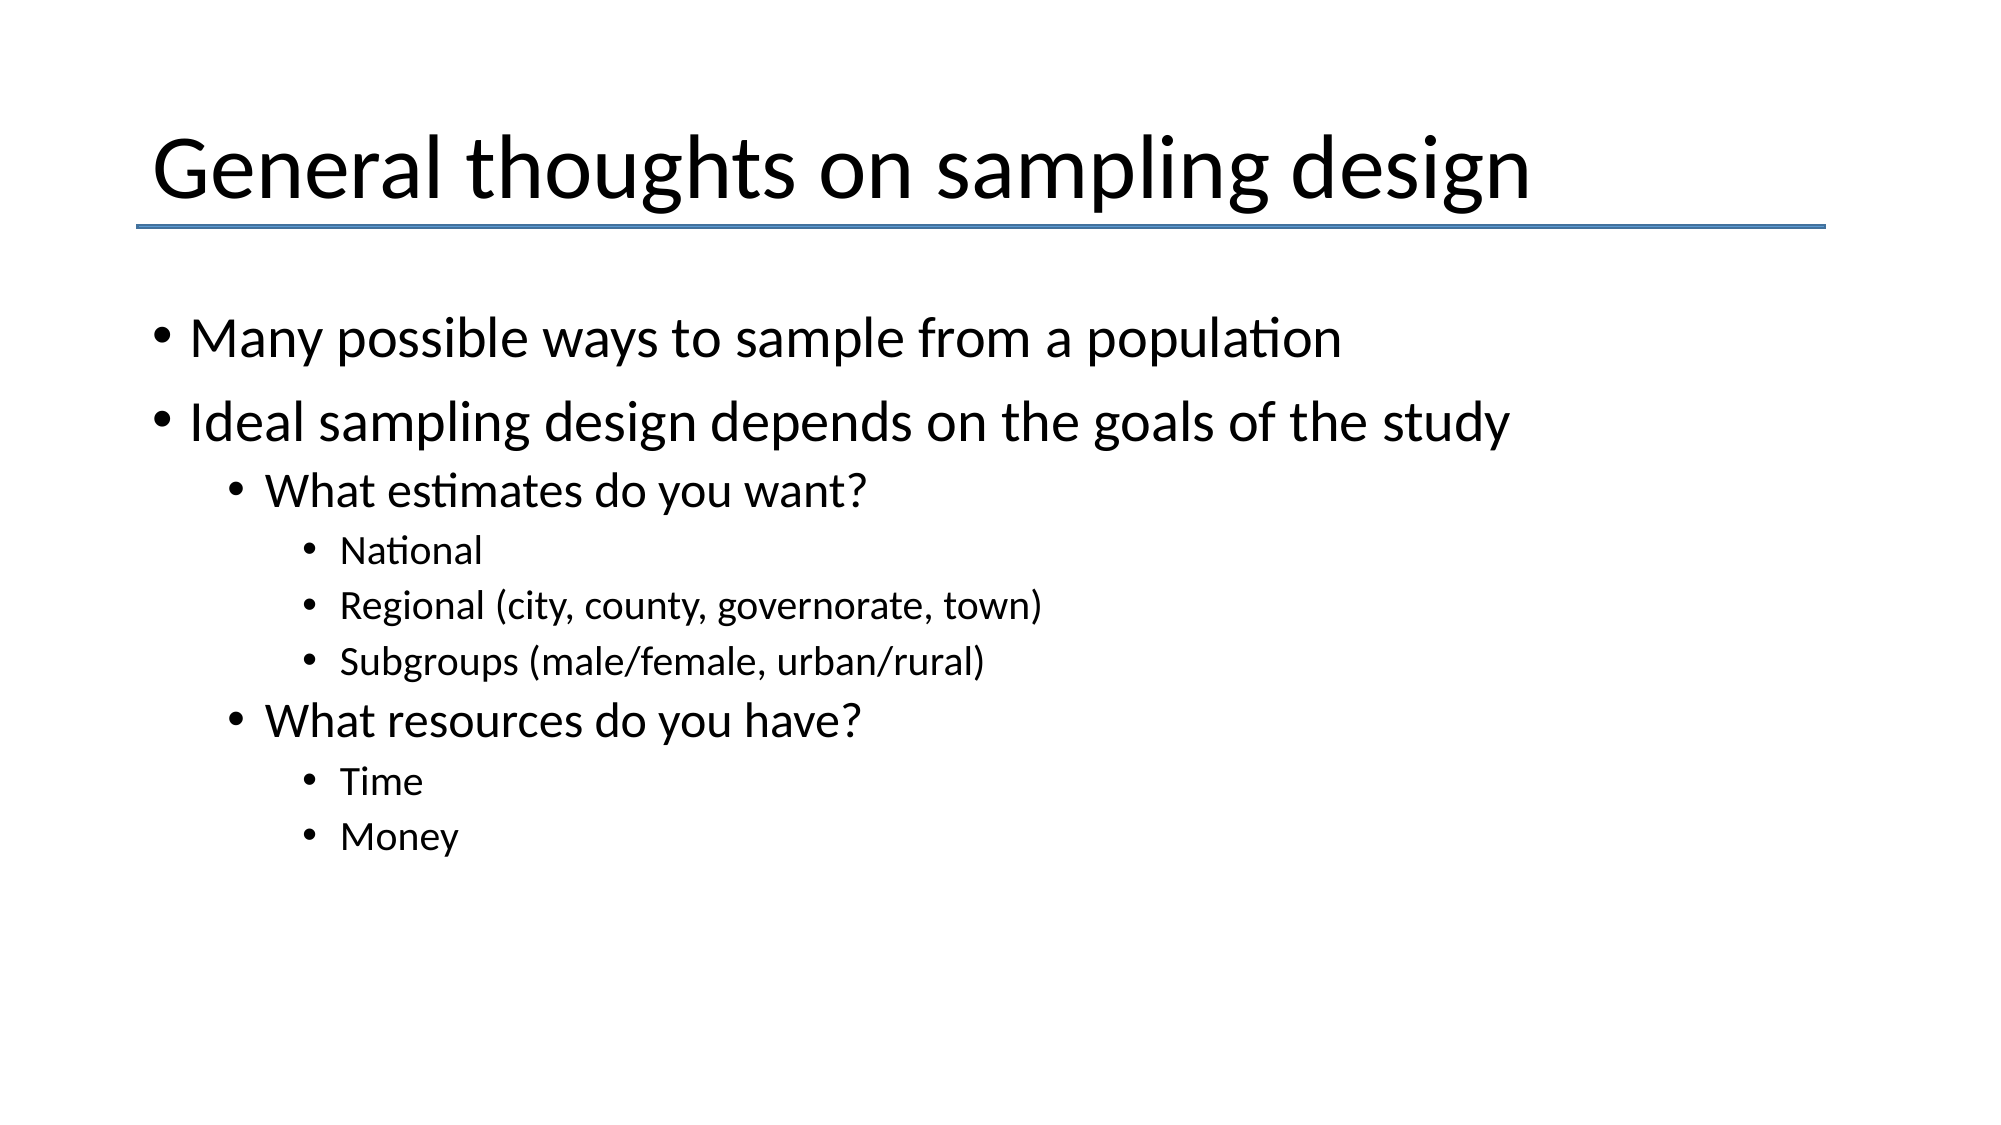

# General thoughts on sampling design

Many possible ways to sample from a population
Ideal sampling design depends on the goals of the study
What estimates do you want?
National
Regional (city, county, governorate, town)
Subgroups (male/female, urban/rural)
What resources do you have?
Time
Money